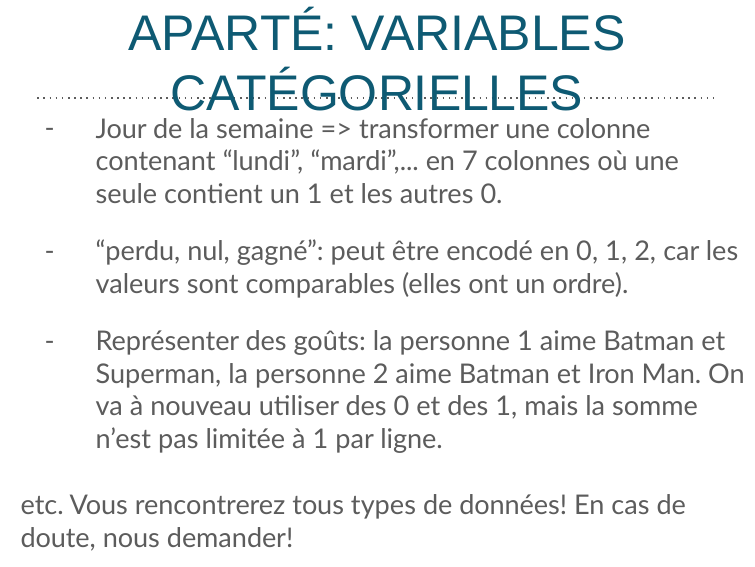

# APARTÉ: VARIABLES CATÉGORIELLES
Jour de la semaine => transformer une colonne contenant “lundi”, “mardi”,... en 7 colonnes où une seule contient un 1 et les autres 0.
“perdu, nul, gagné”: peut être encodé en 0, 1, 2, car les valeurs sont comparables (elles ont un ordre).
Représenter des goûts: la personne 1 aime Batman et Superman, la personne 2 aime Batman et Iron Man. On va à nouveau utiliser des 0 et des 1, mais la somme n’est pas limitée à 1 par ligne.

etc. Vous rencontrerez tous types de données! En cas de doute, nous demander!